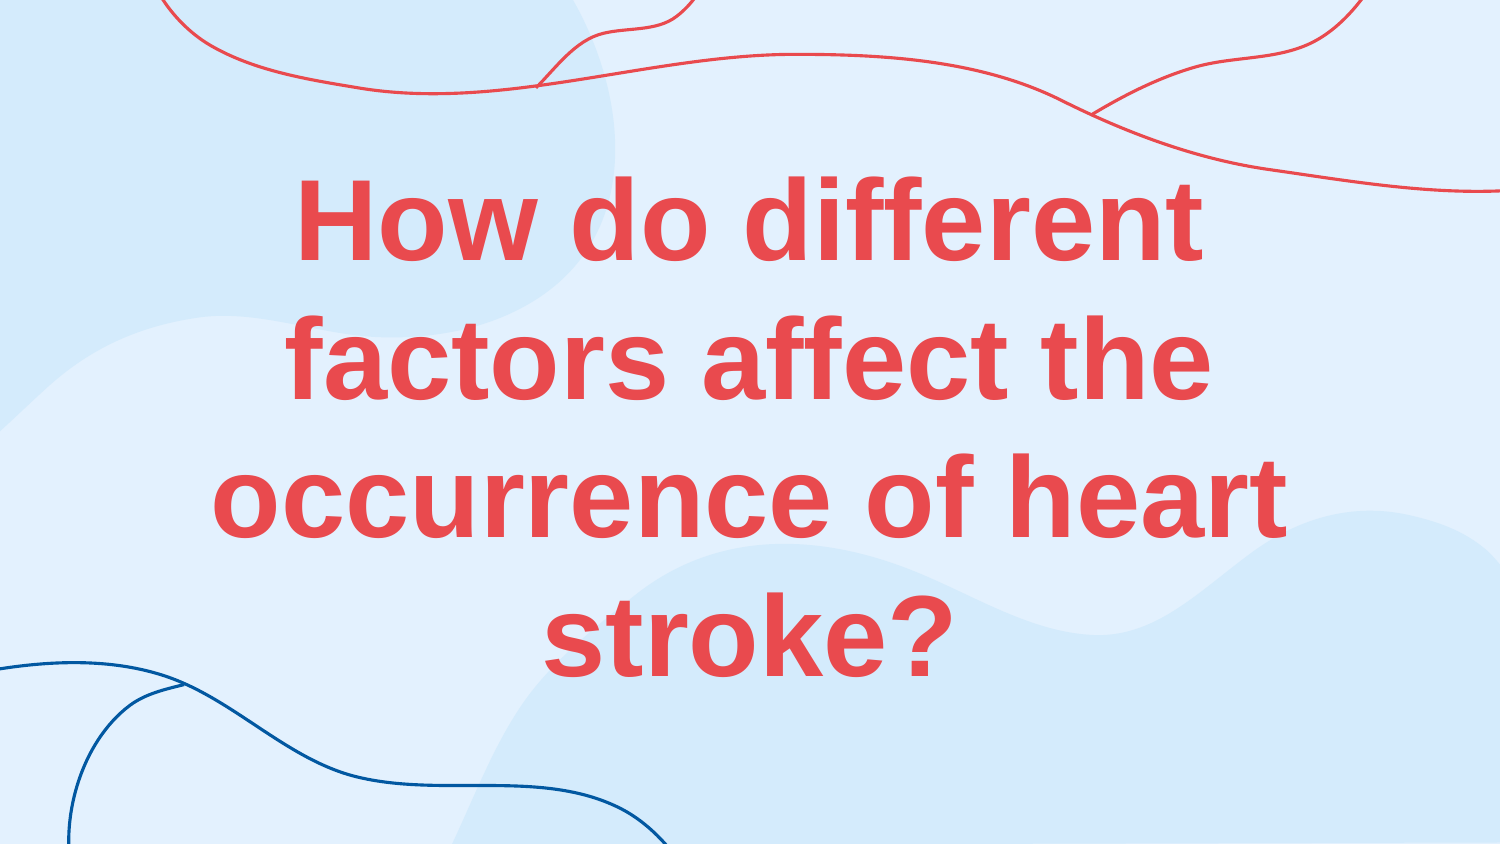

# How do different factors affect the occurrence of heart stroke?